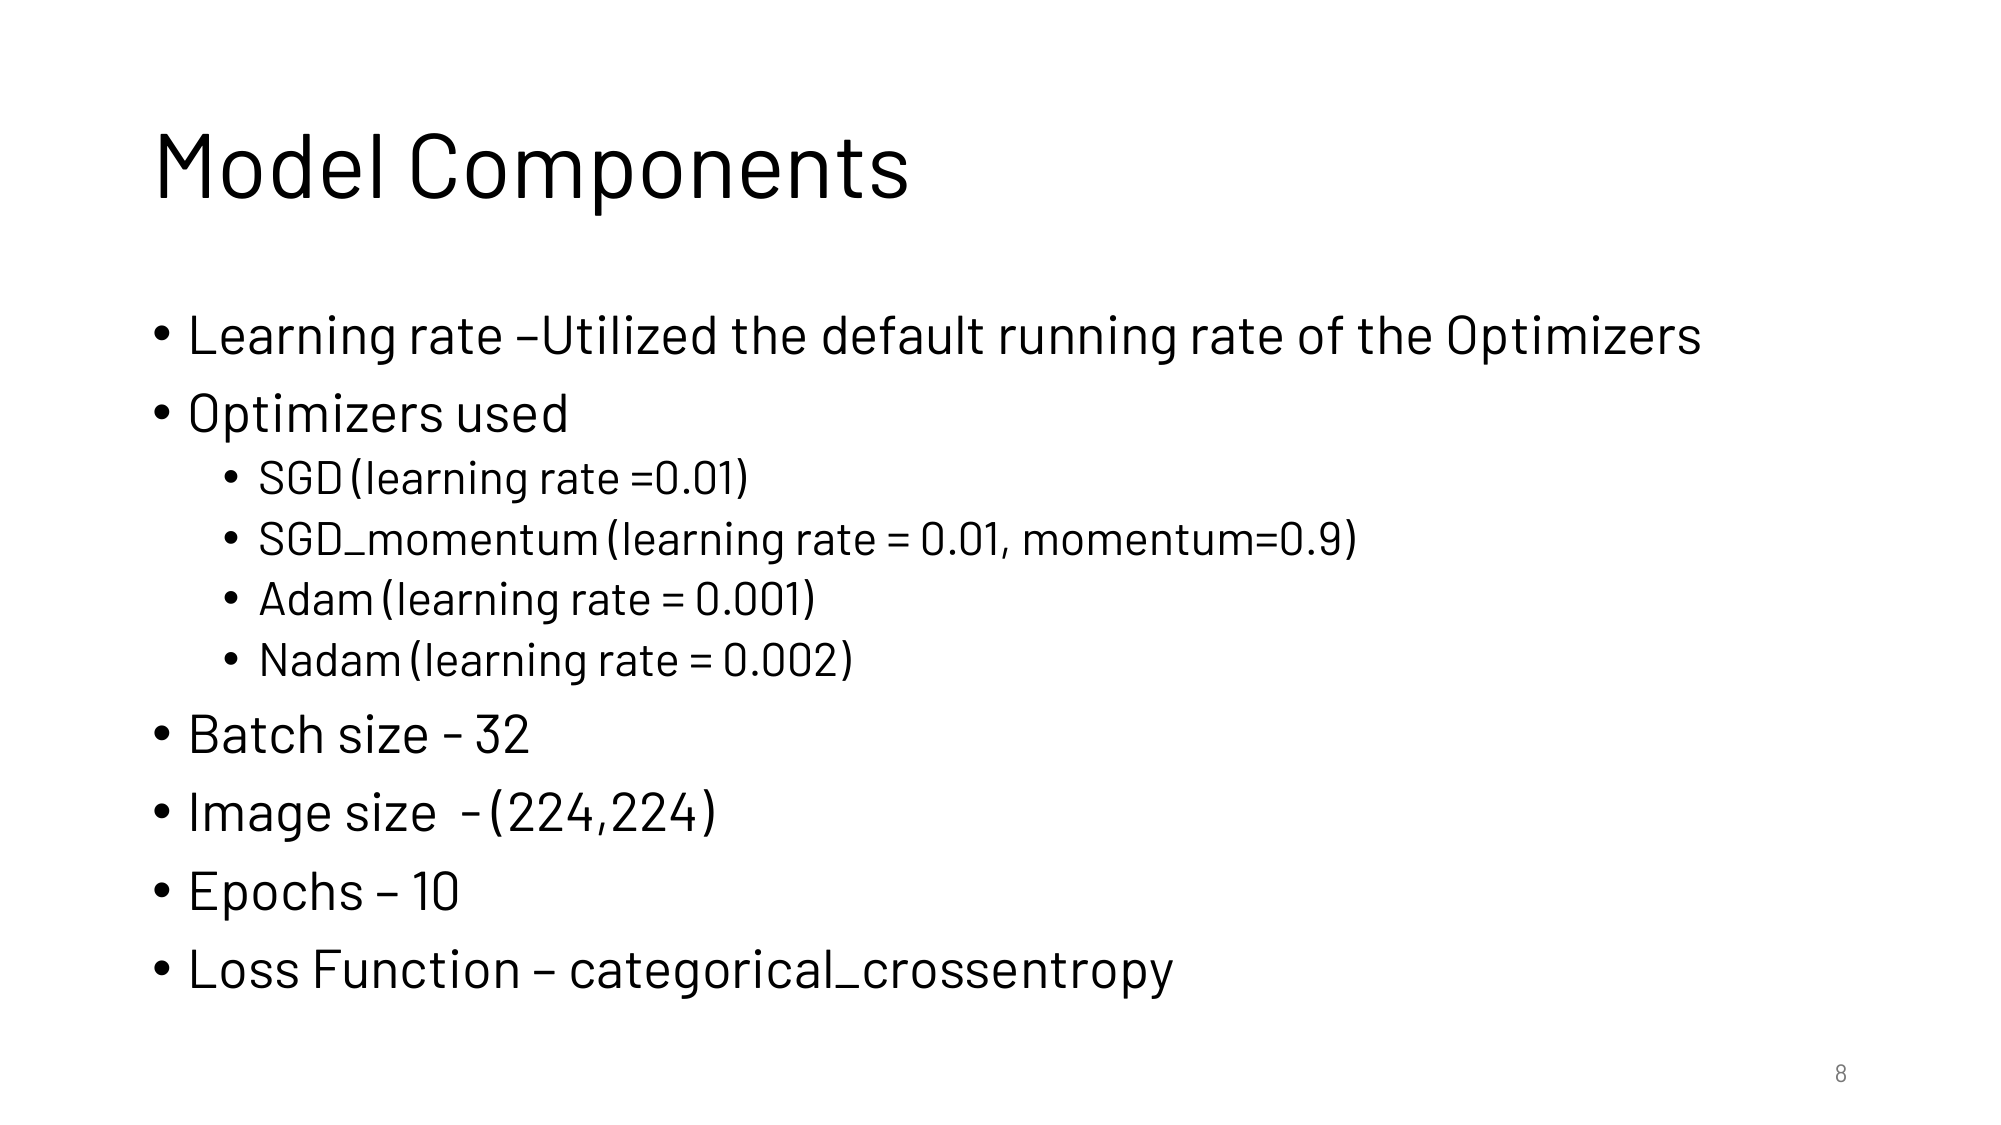

# Model Components
Learning rate –Utilized the default running rate of the Optimizers
Optimizers used
SGD (learning rate =0.01)
SGD_momentum (learning rate = 0.01, momentum=0.9)
Adam (learning rate = 0.001)
Nadam (learning rate = 0.002)
Batch size - 32
Image size  - (224,224)
Epochs – 10
Loss Function – categorical_crossentropy

8